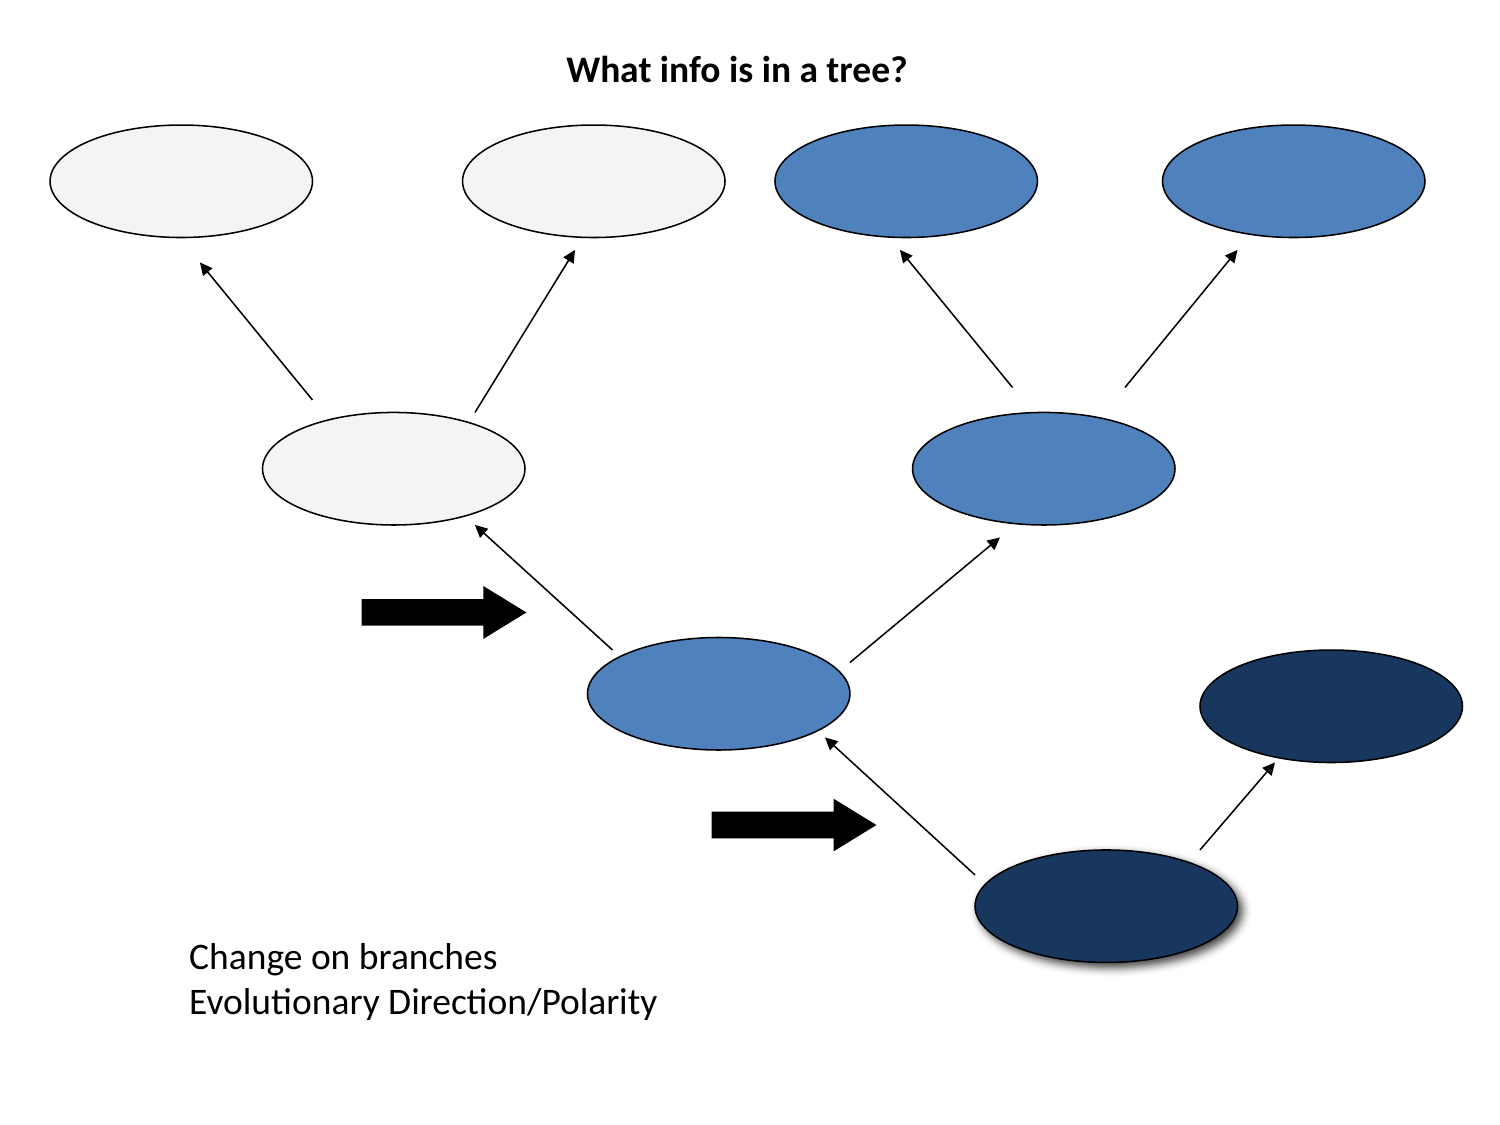

What info is in a tree?

Change on branches
Evolutionary Direction/Polarity